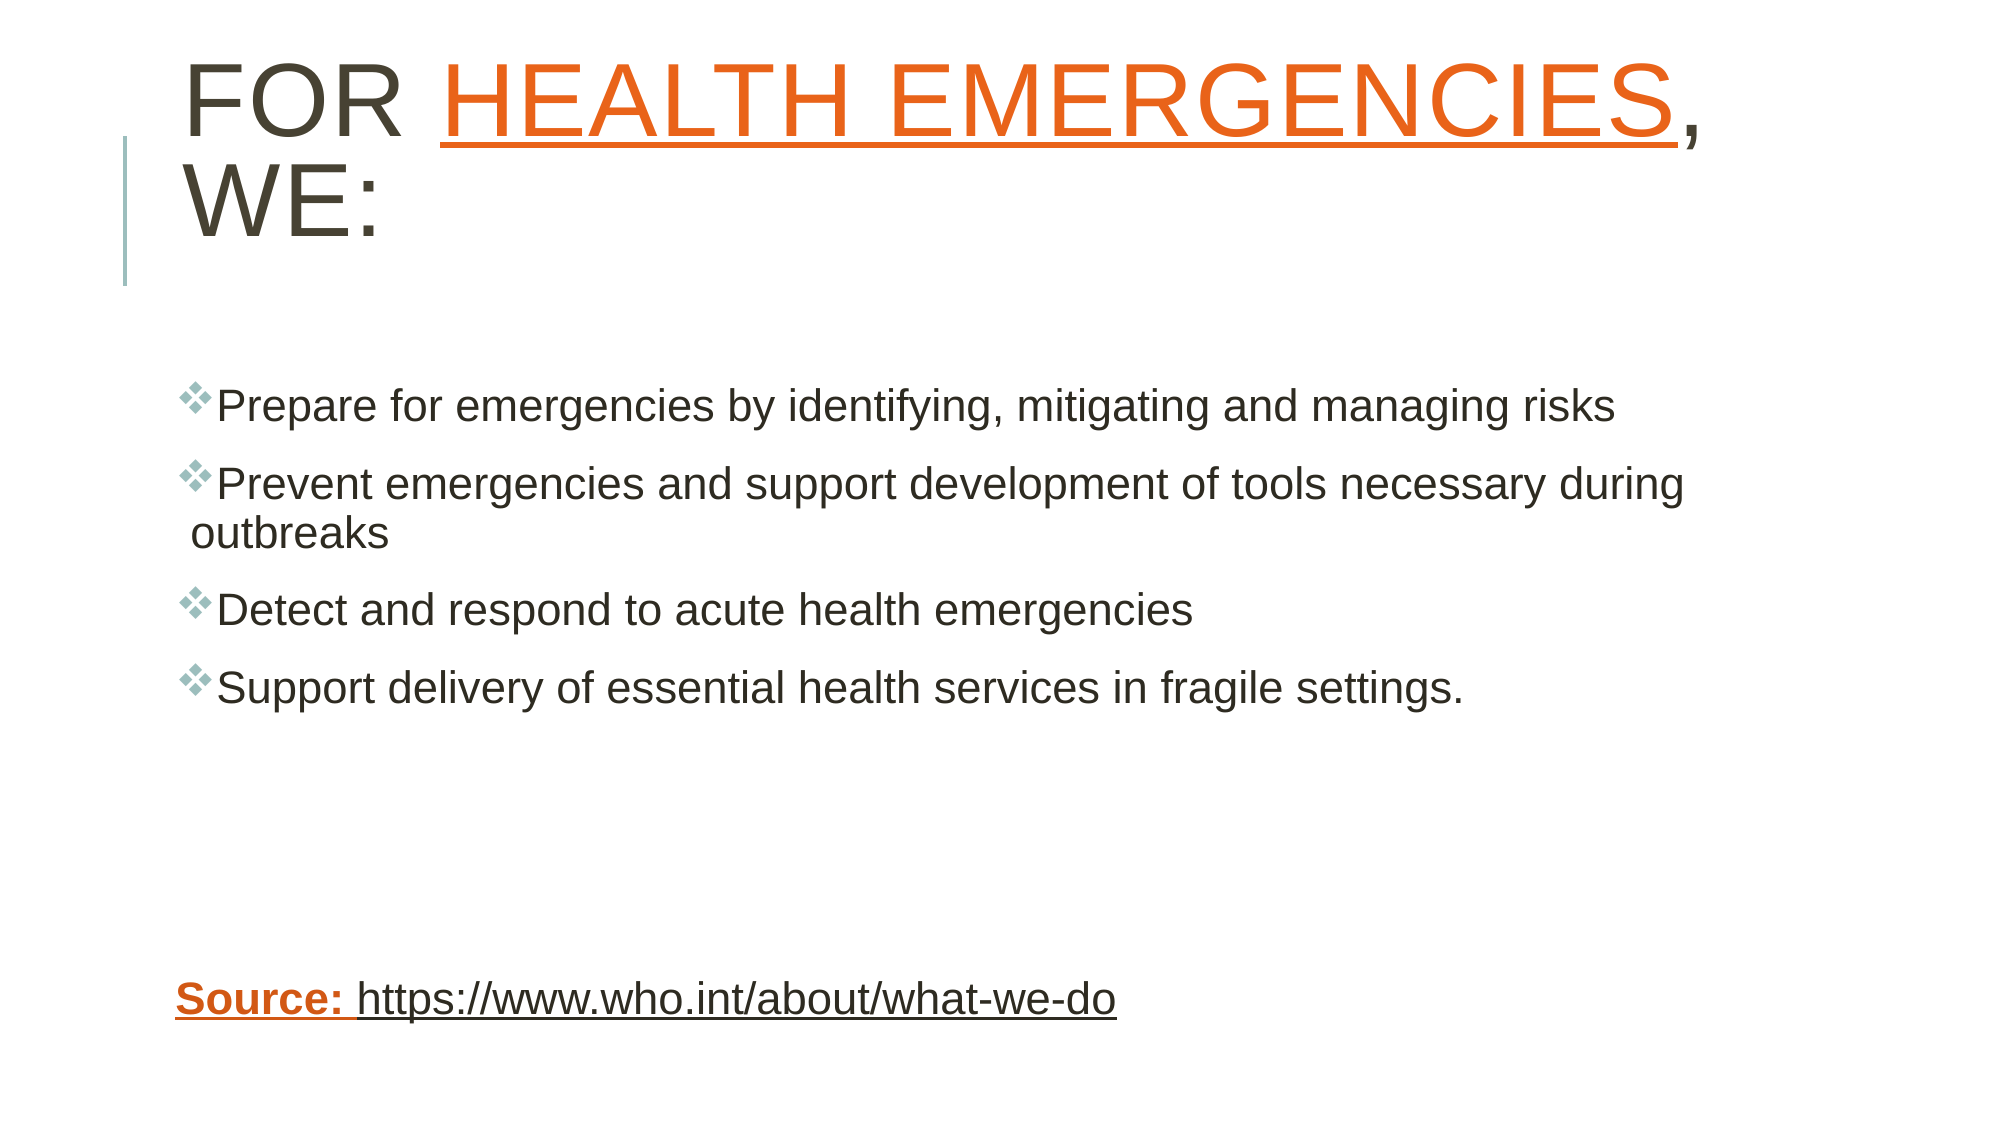

# For health emergencies, we:
Prepare for emergencies by identifying, mitigating and managing risks
Prevent emergencies and support development of tools necessary during outbreaks
Detect and respond to acute health emergencies
Support delivery of essential health services in fragile settings.

Source: https://www.who.int/about/what-we-do